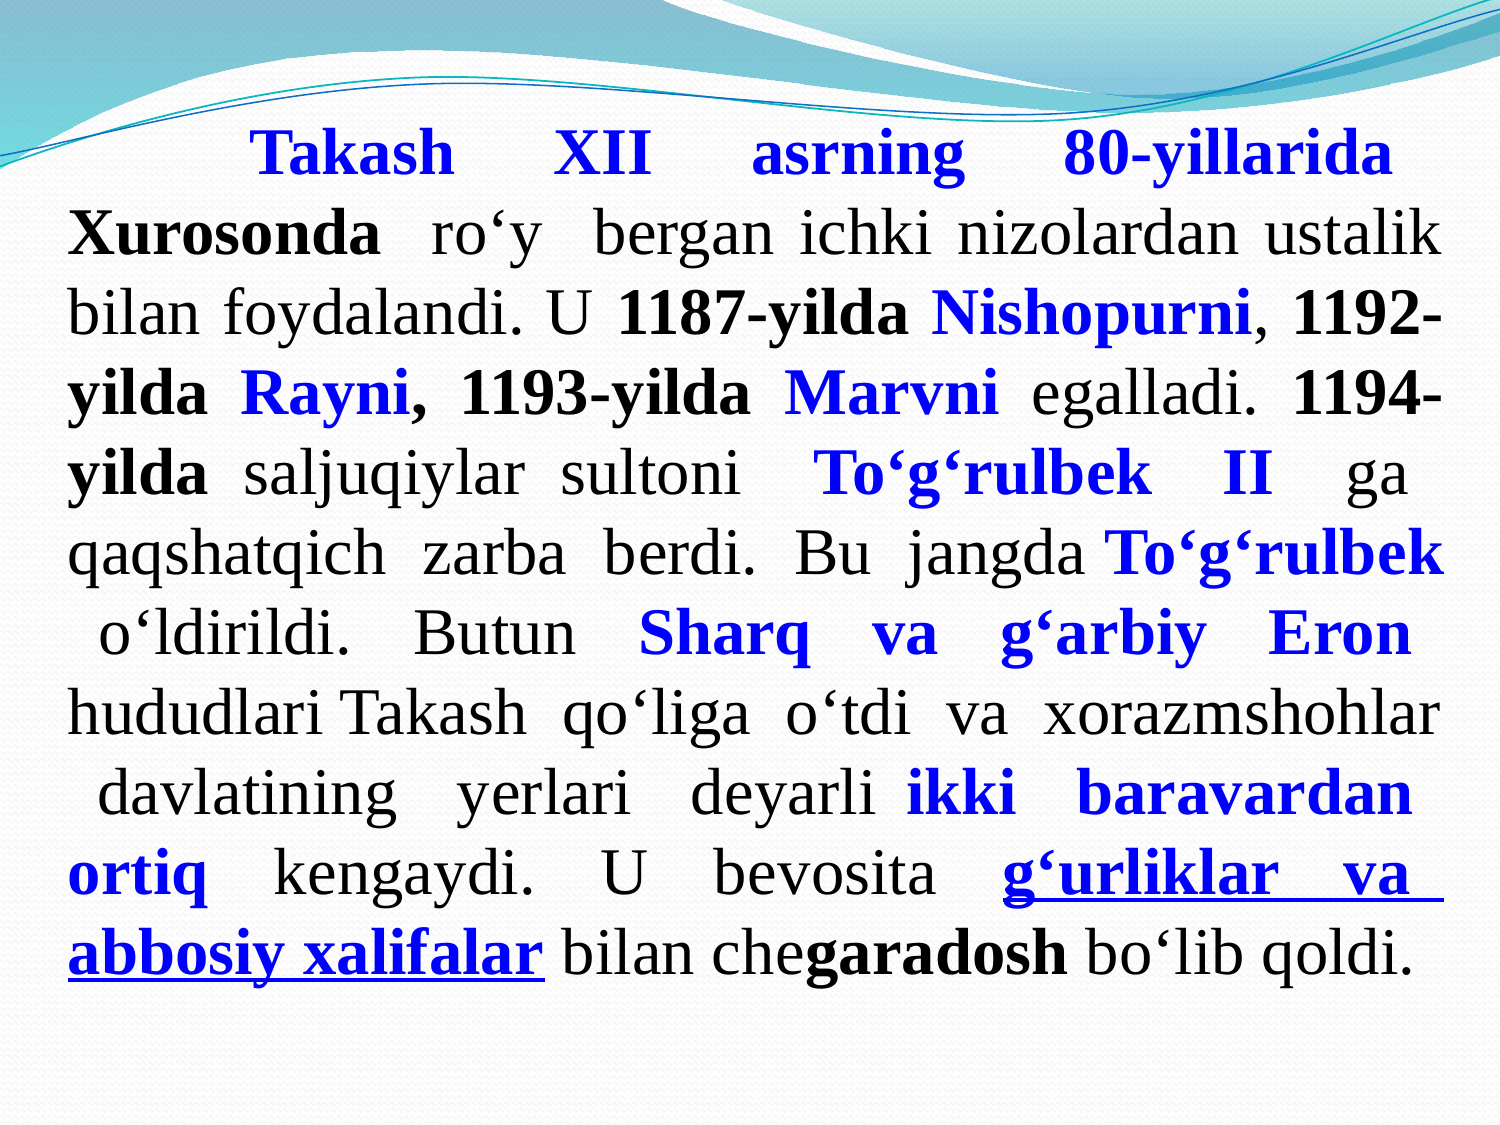

Takash  XII  asrning  80-yillarida  Xurosonda  ro‘y  bеrgan ichki nizolardan ustalik bilan foydalandi. U 1187-yilda Nishopurni, 1192-yilda Rayni, 1193-yilda Marvni egalladi. 1194-yilda saljuqiylar sultoni  To‘g‘rulbеk  II  ga  qaqshatqich  zarba  bеrdi.  Bu  jangda To‘g‘rulbеk  o‘ldirildi.  Butun  Sharq  va  g‘arbiy  Eron  hududlari Takash  qo‘liga  o‘tdi  va  xorazmshohlar  davlatining  yеrlari  dеyarli ikki  baravardan  ortiq  kеngaydi.  U  bеvosita  g‘urliklar  va  abbosiy xalifalar bilan chеgaradosh bo‘lib qoldi.